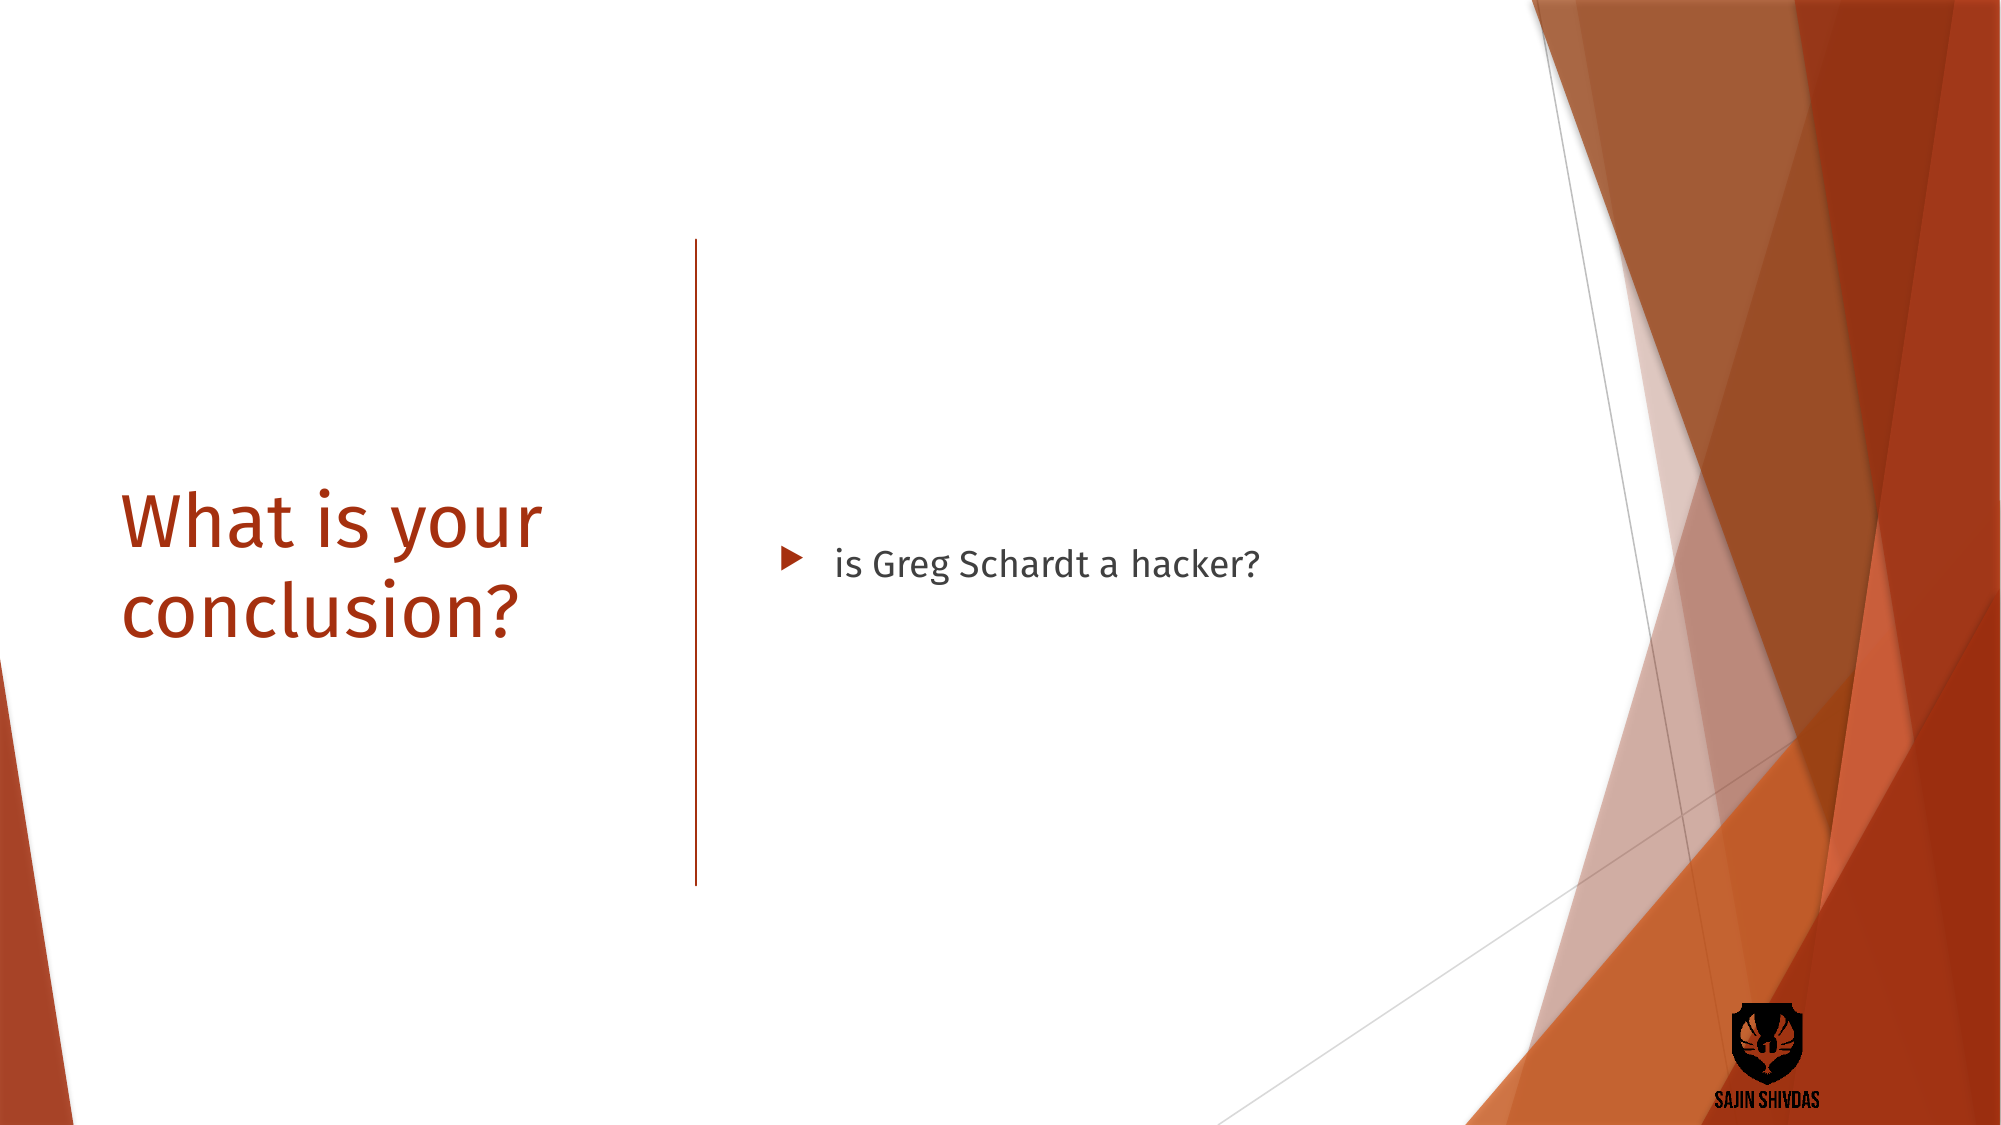

# What is your conclusion?
is Greg Schardt a hacker?